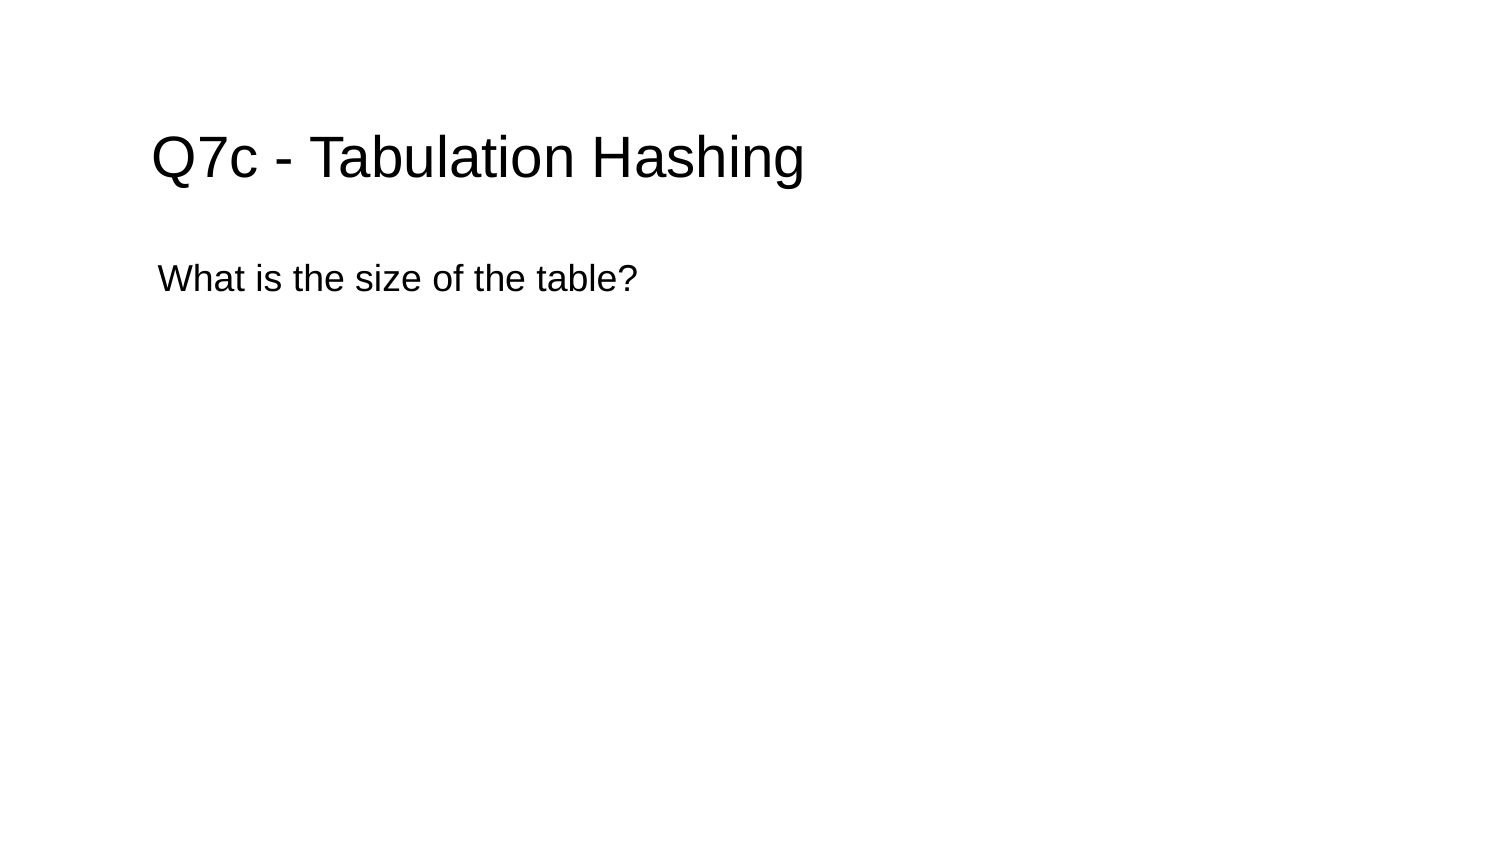

# Q7c - Tabulation Hashing
What is the size of the table?